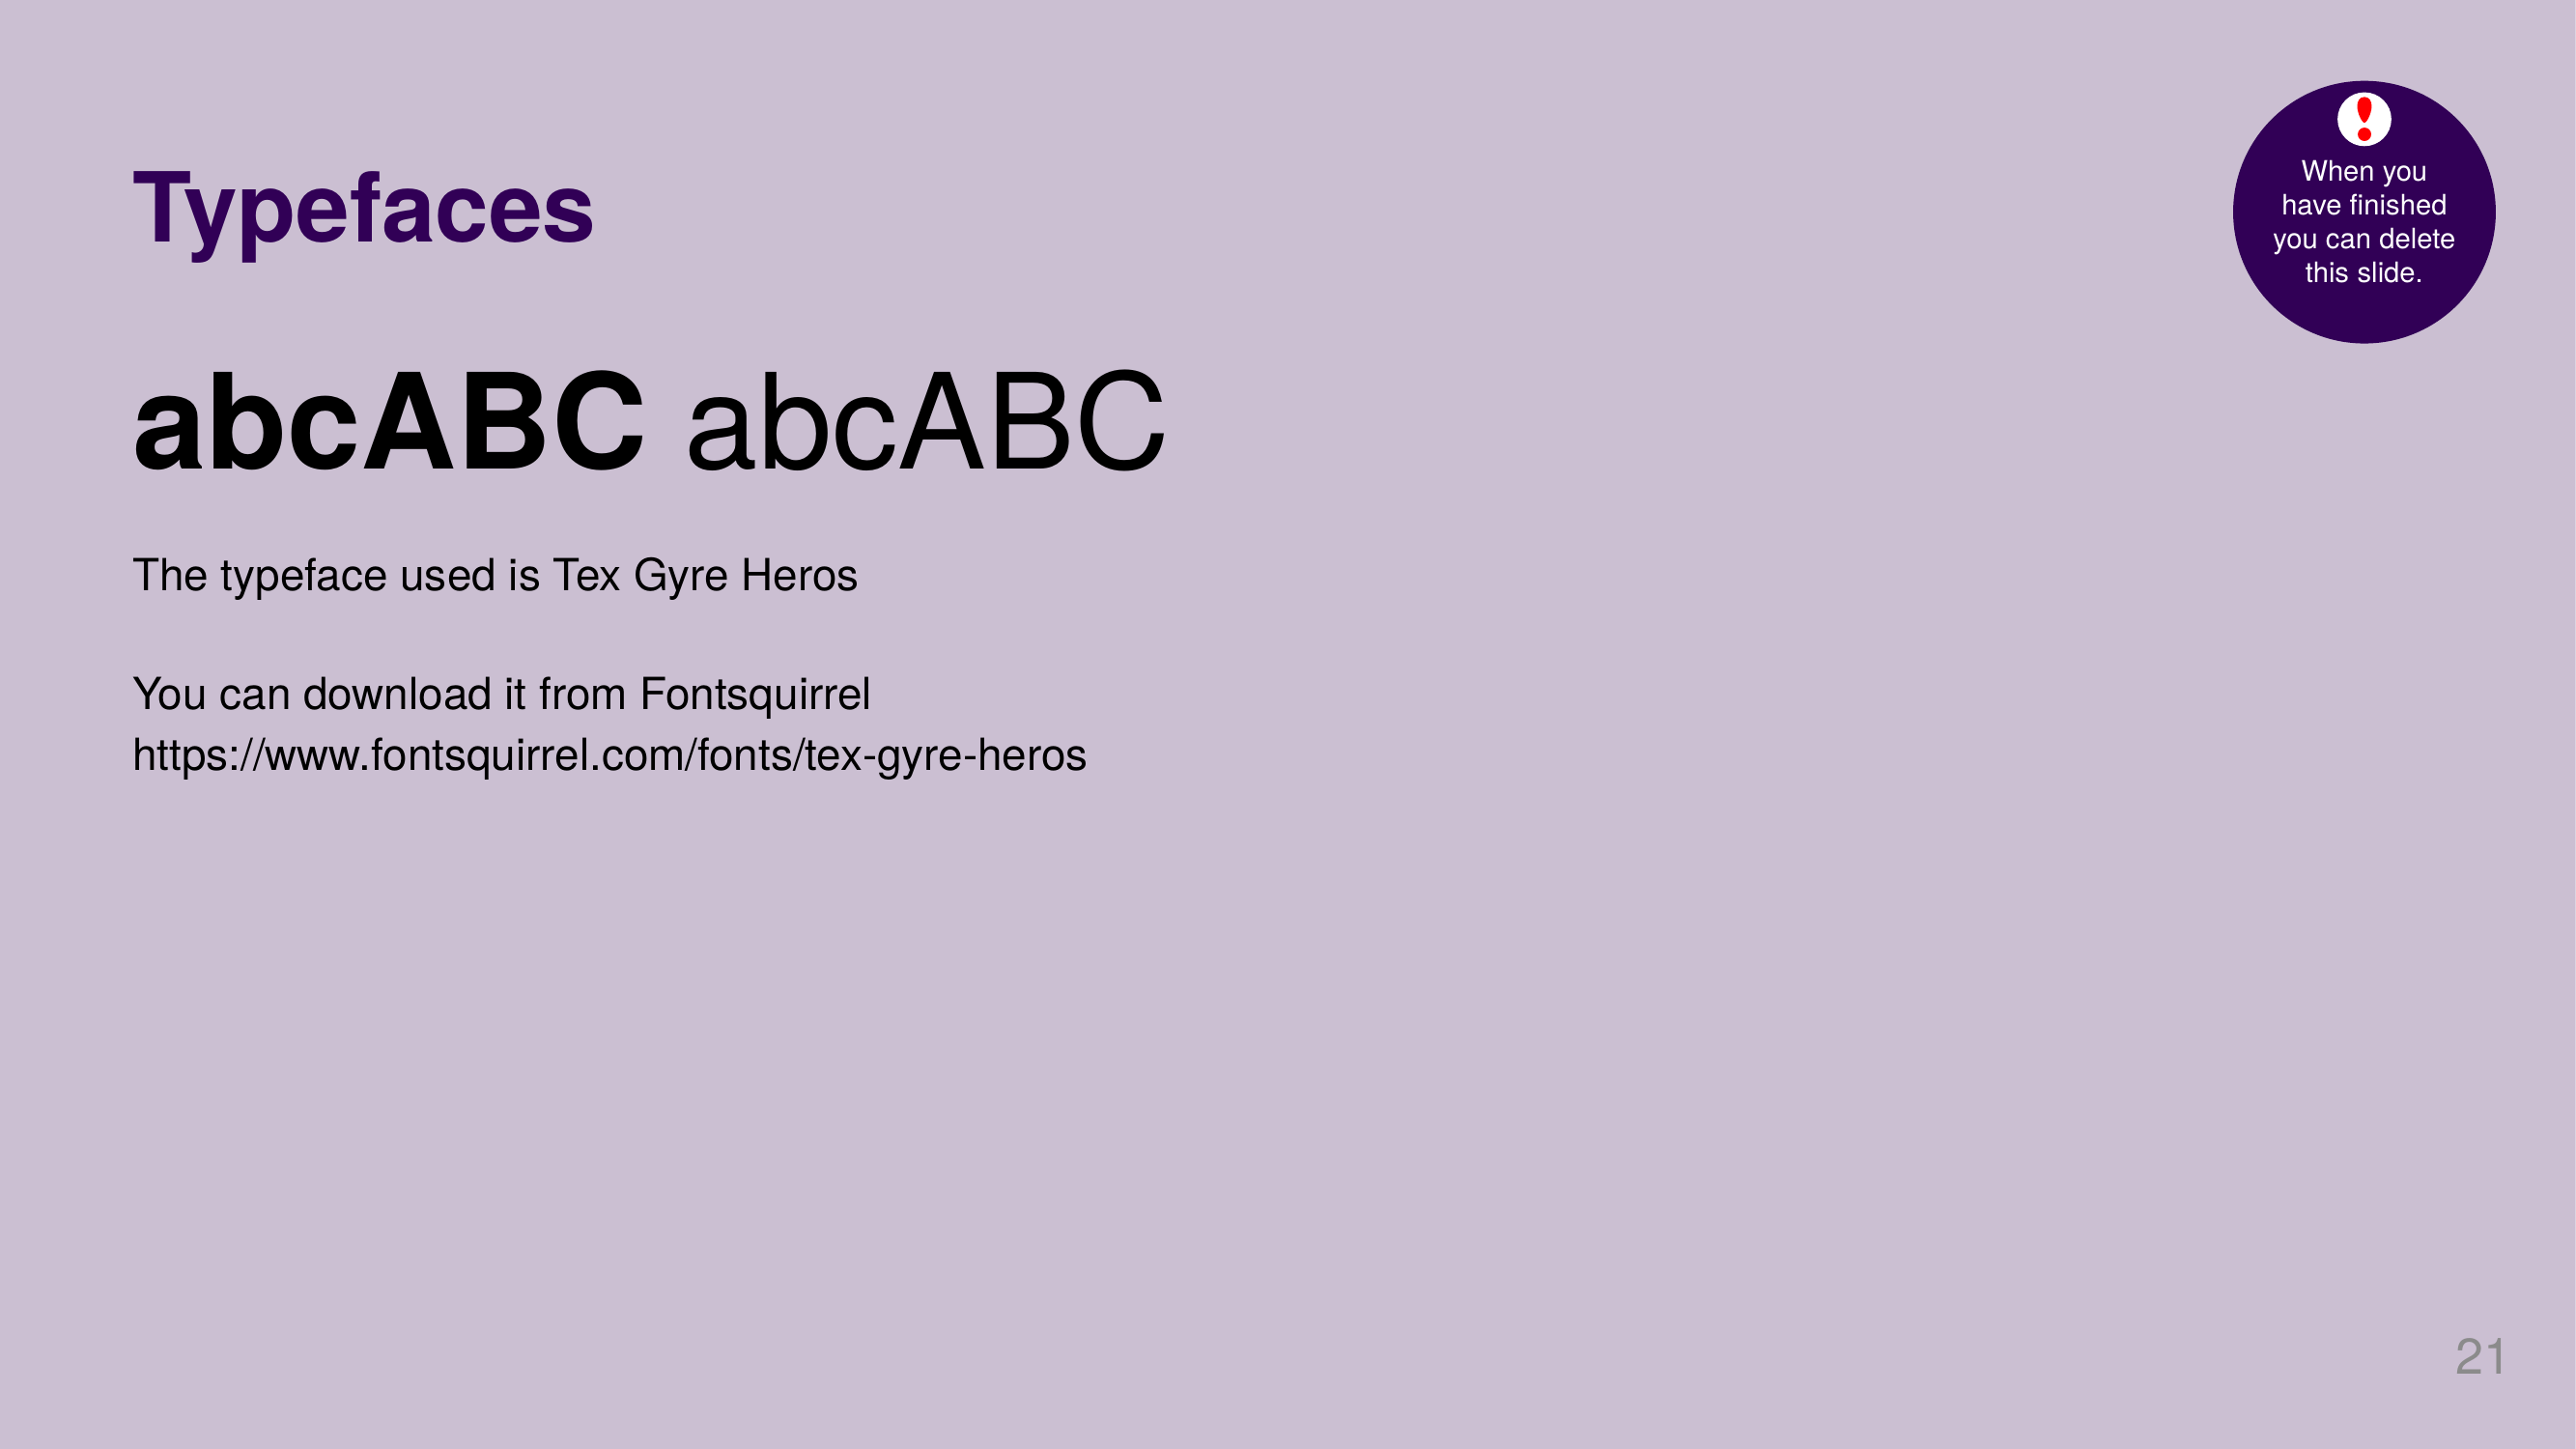

When you
have finished
you can delete
this slide.
Typefaces

abcABC abcABC

The typeface used is Tex Gyre Heros

You can download it from Fontsquirrel
https://www.fontsquirrel.com/fonts/tex-gyre-heros
21